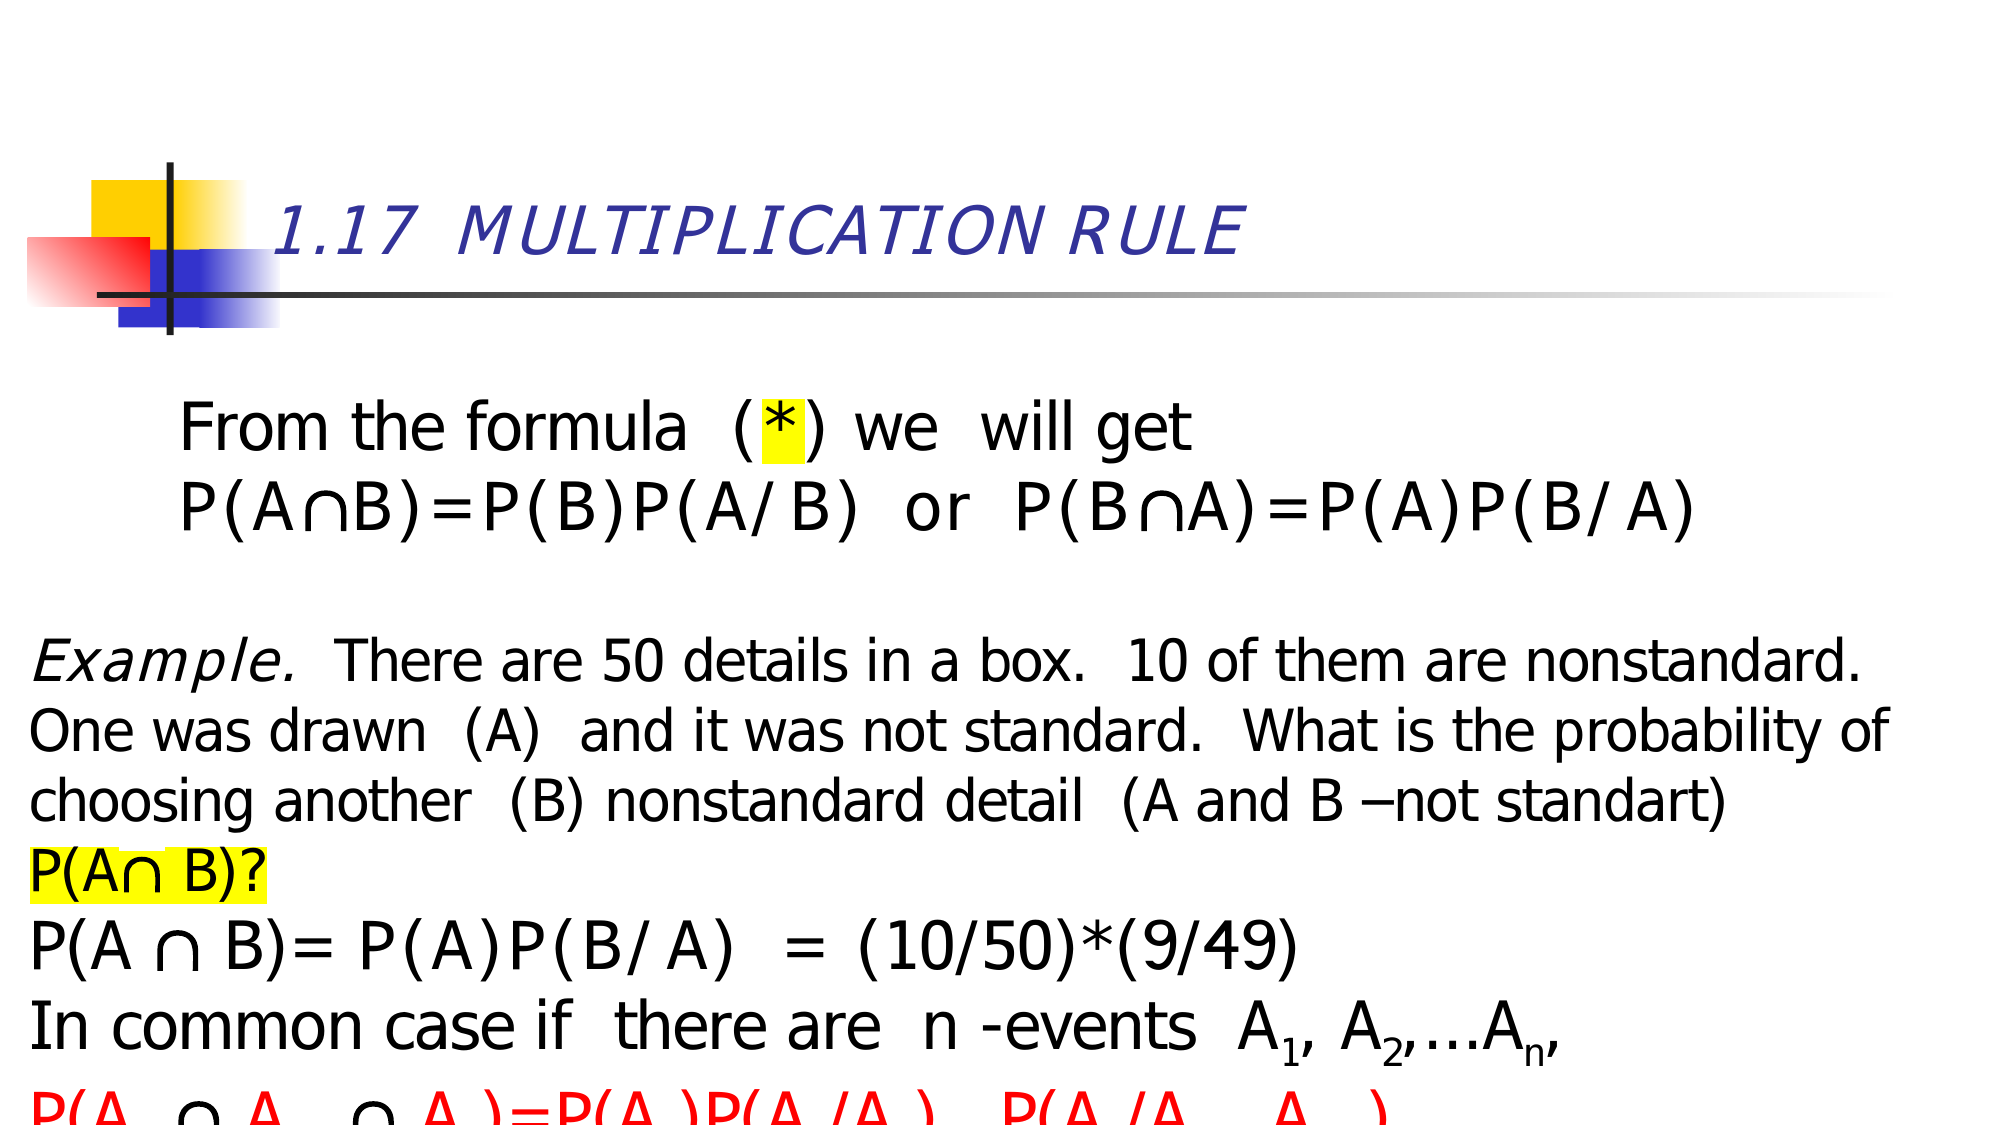

# 1.17  MULTIPLICATION RULE
	From the formula  (*) we  will get
	P(A∩B)=P(B)P(A/B)  or  P(B∩A)=P(A)P(B/A)

Example.  There are 50 details in a box.  10 of them are nonstandard. One was drawn  (A)  and it was not standard.  What is the probability of choosing another  (B) nonstandard detail  (A and B –not standart)       P(A∩ B)?
P(A ∩ B)= P(A)P(B/A)  = (10/50)*(9/49)
In common case if  there are  n -events  A1, A2,...An,
P(A1 ∩ A2. ∩.An)=P(A1)P(A2/A1)...P(An/A1...An-1)